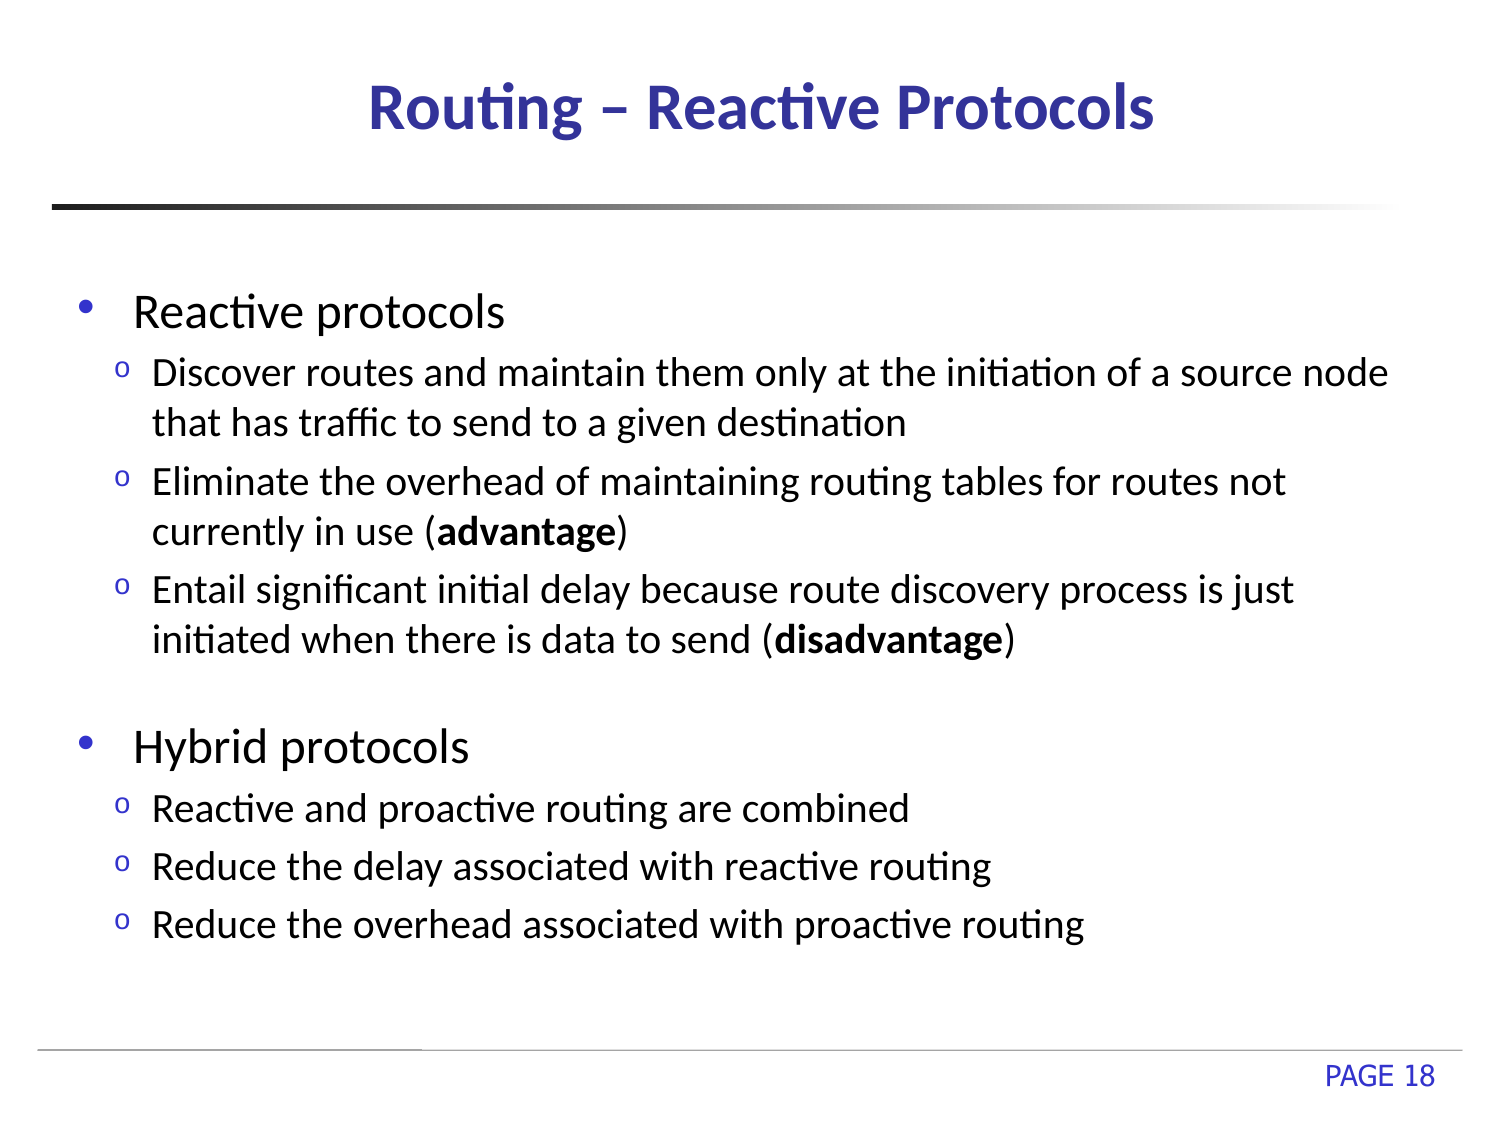

# Routing – Reactive Protocols

Reactive protocols
Discover routes and maintain them only at the initiation of a source node that has traffic to send to a given destination
Eliminate the overhead of maintaining routing tables for routes not currently in use (advantage)
Entail significant initial delay because route discovery process is just initiated when there is data to send (disadvantage)

Hybrid protocols
Reactive and proactive routing are combined
Reduce the delay associated with reactive routing
Reduce the overhead associated with proactive routing